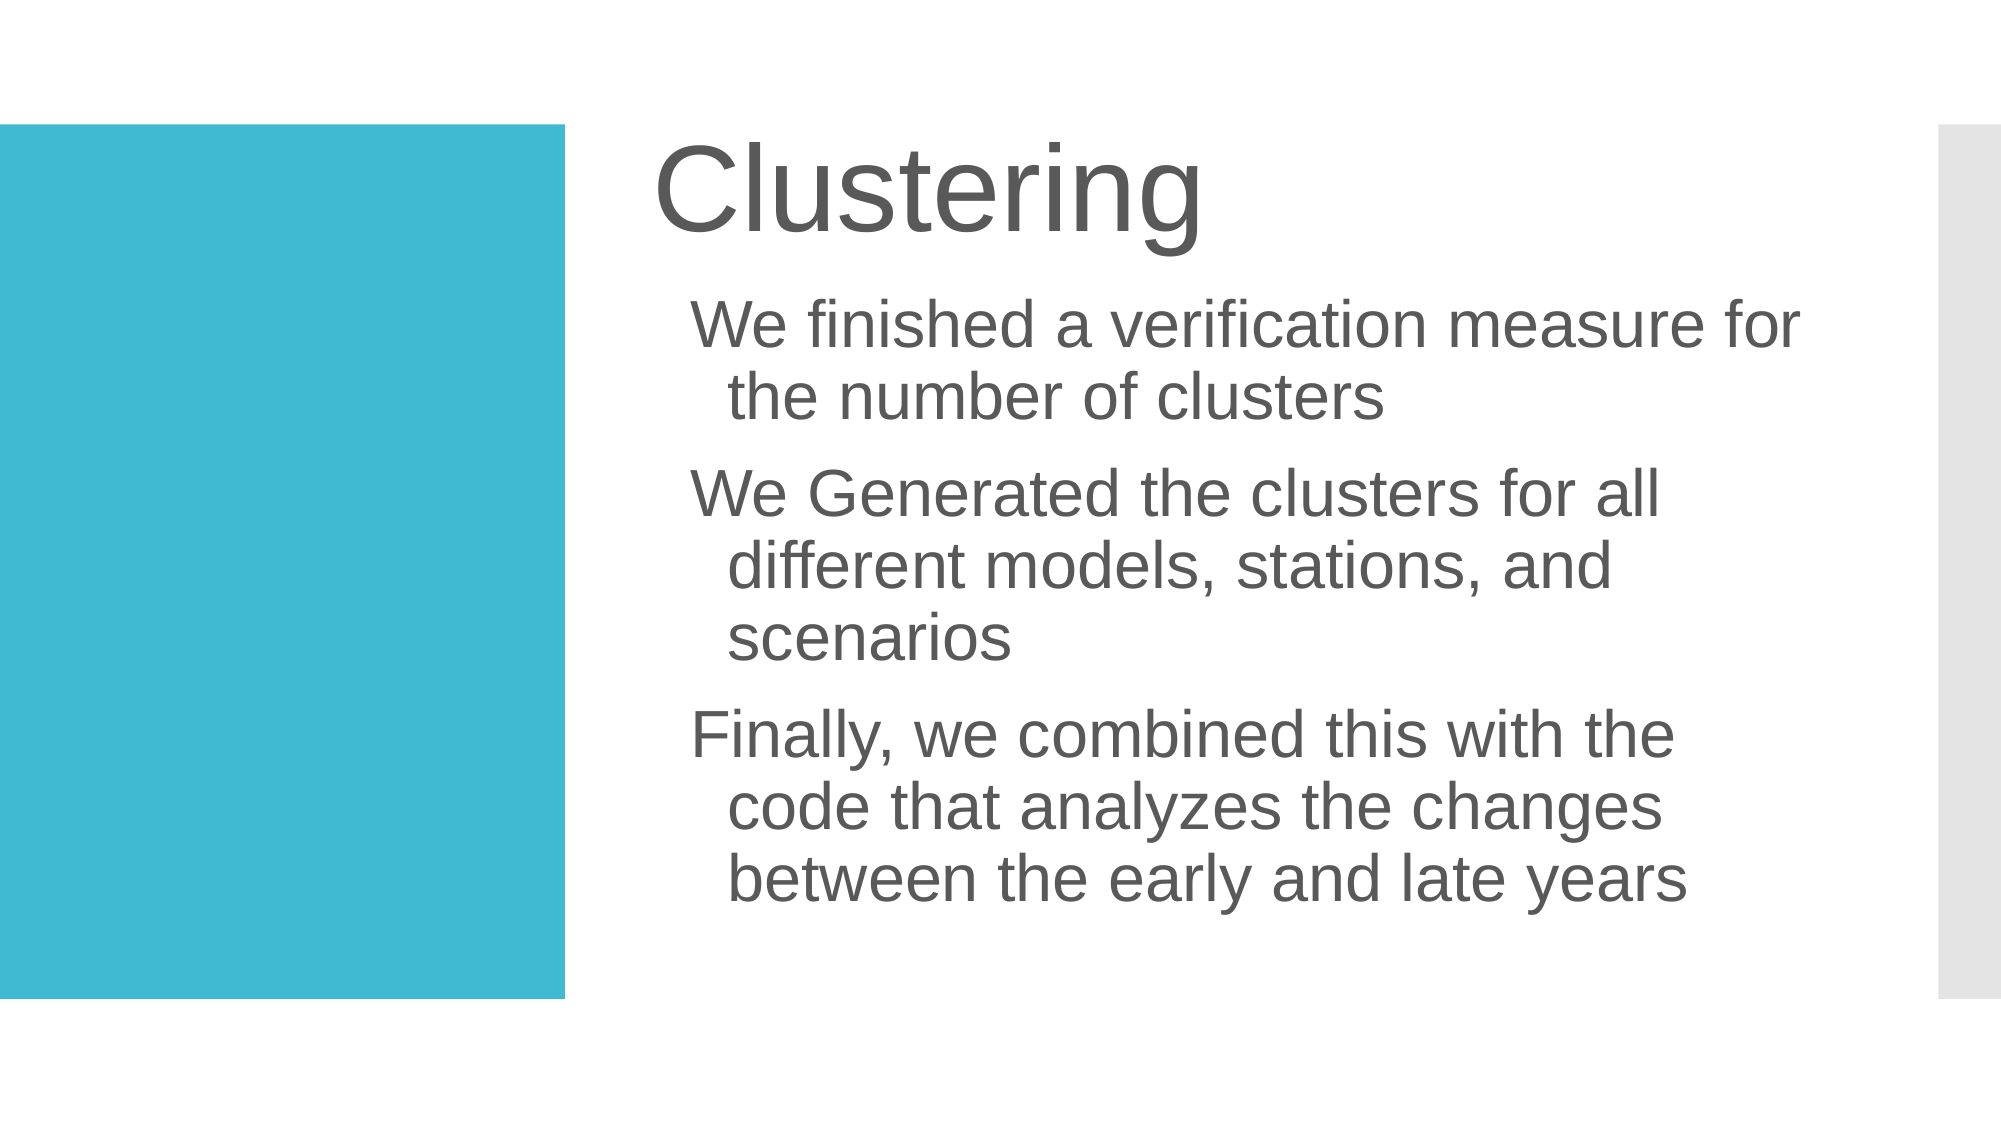

# Clustering
We finished a verification measure for the number of clusters
We Generated the clusters for all different models, stations, and scenarios
Finally, we combined this with the code that analyzes the changes between the early and late years